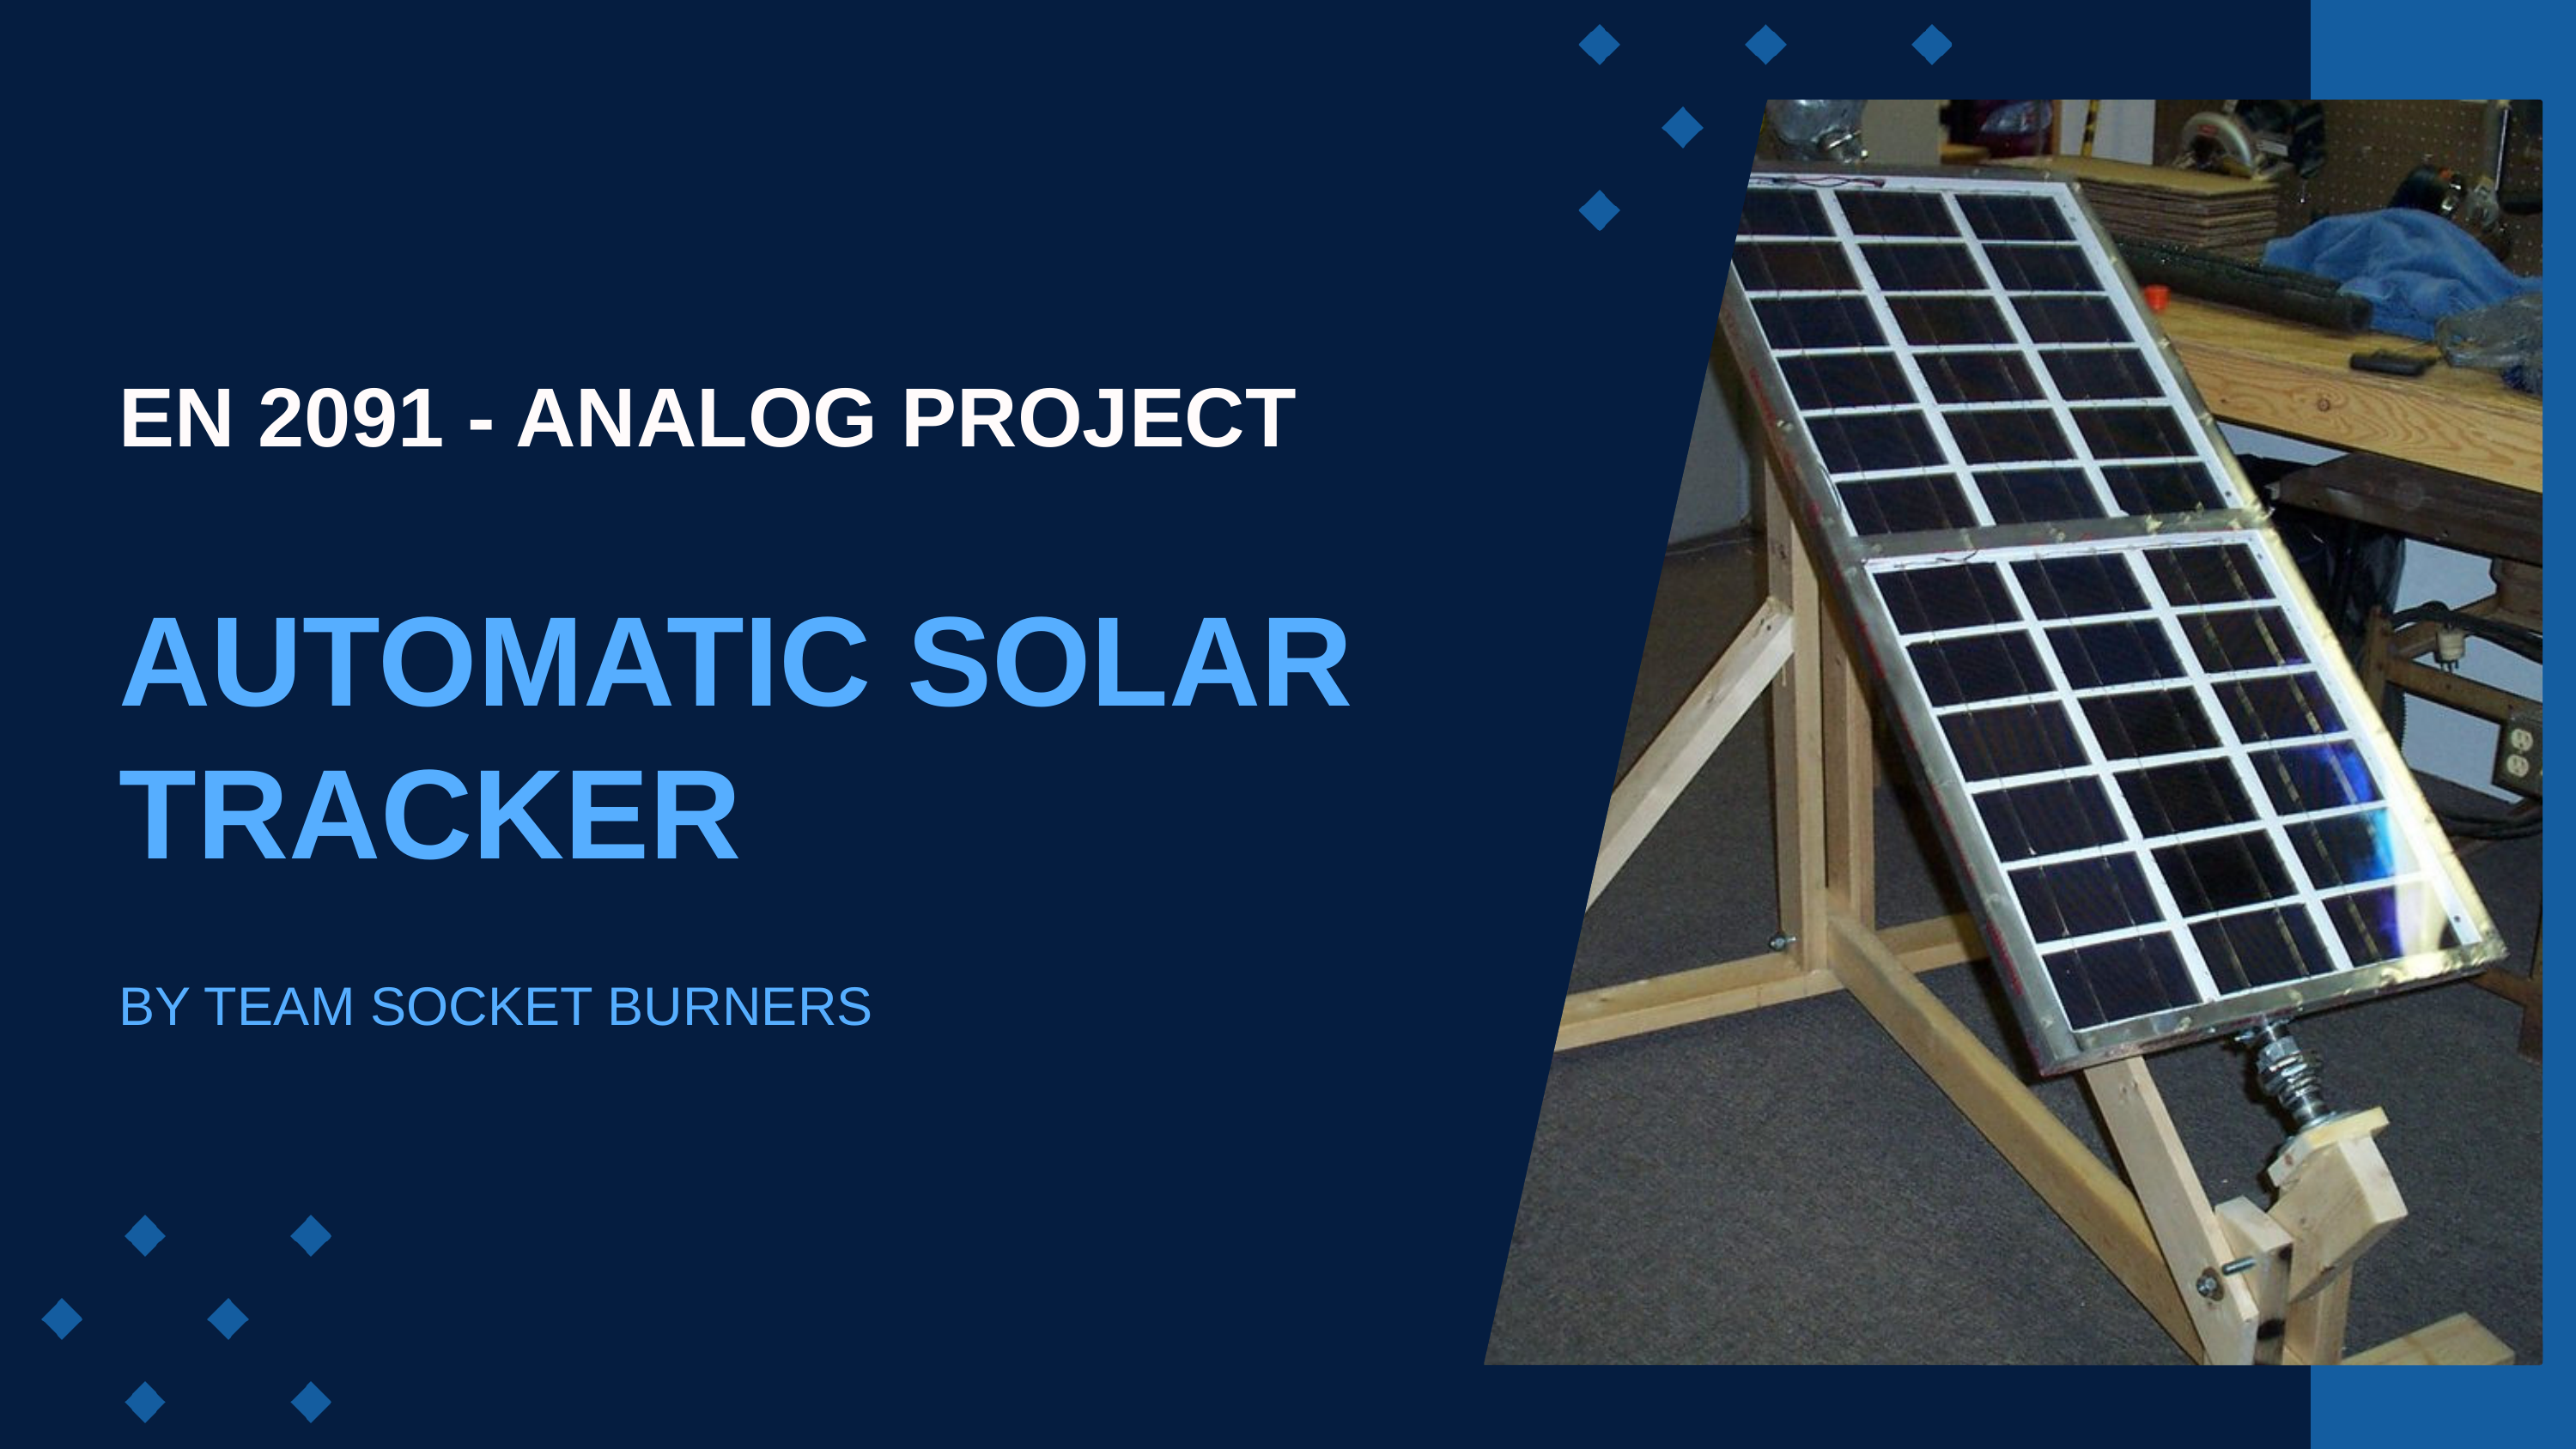

EN 2091 - ANALOG PROJECT
AUTOMATIC SOLAR TRACKER

BY TEAM SOCKET BURNERS